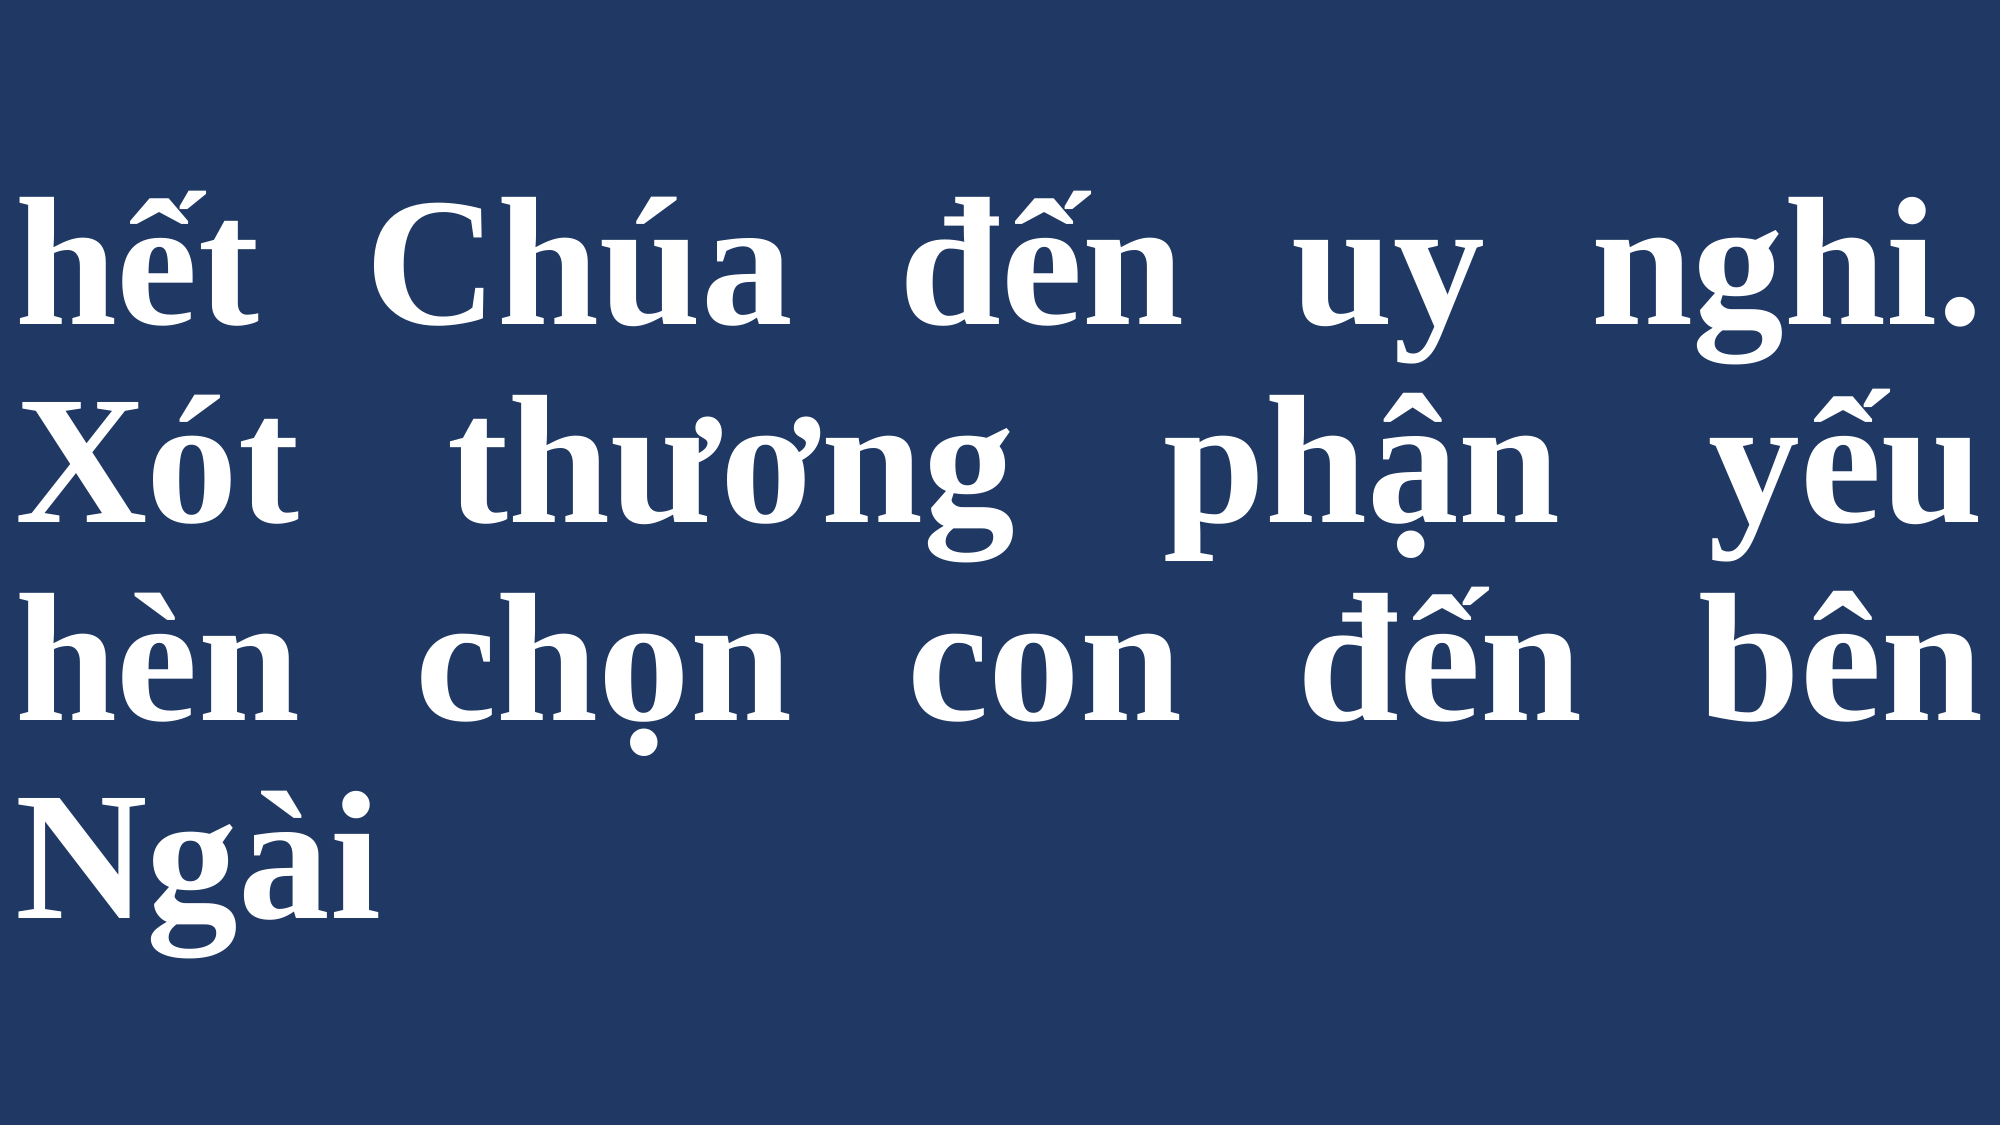

# hết Chúa đến uy nghi. Xót thương phận yếu hèn chọn con đến bên Ngài